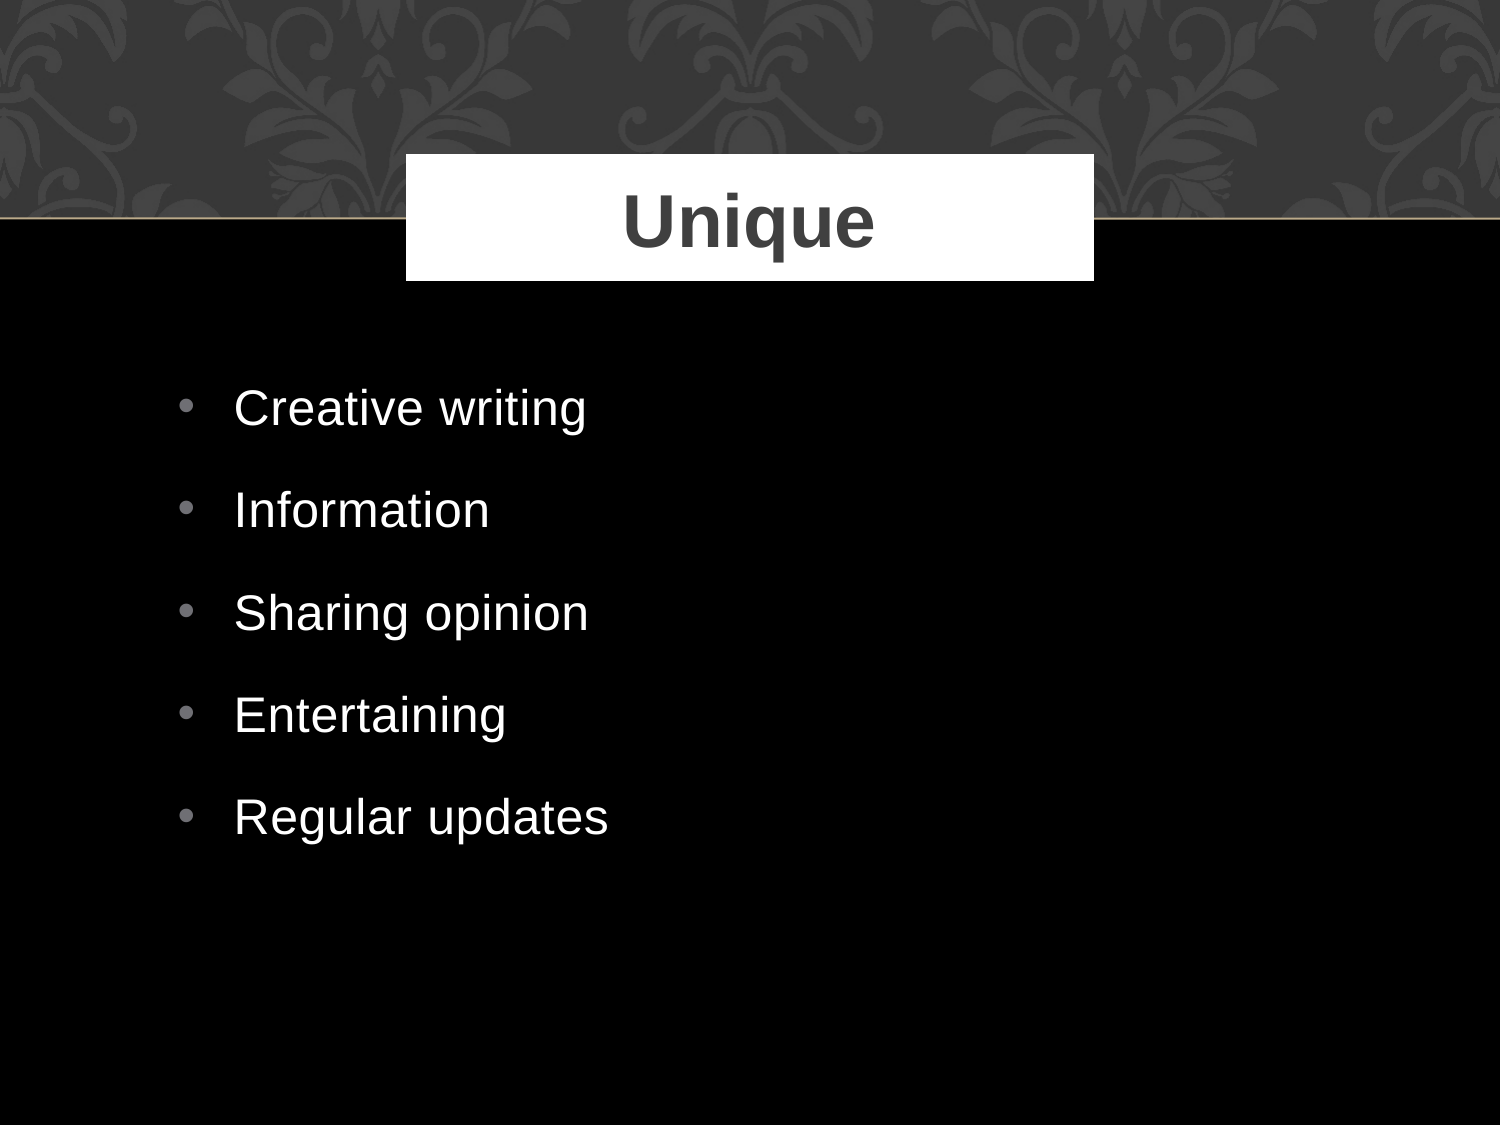

# Unique
Creative writing
Information
Sharing opinion
Entertaining
Regular updates